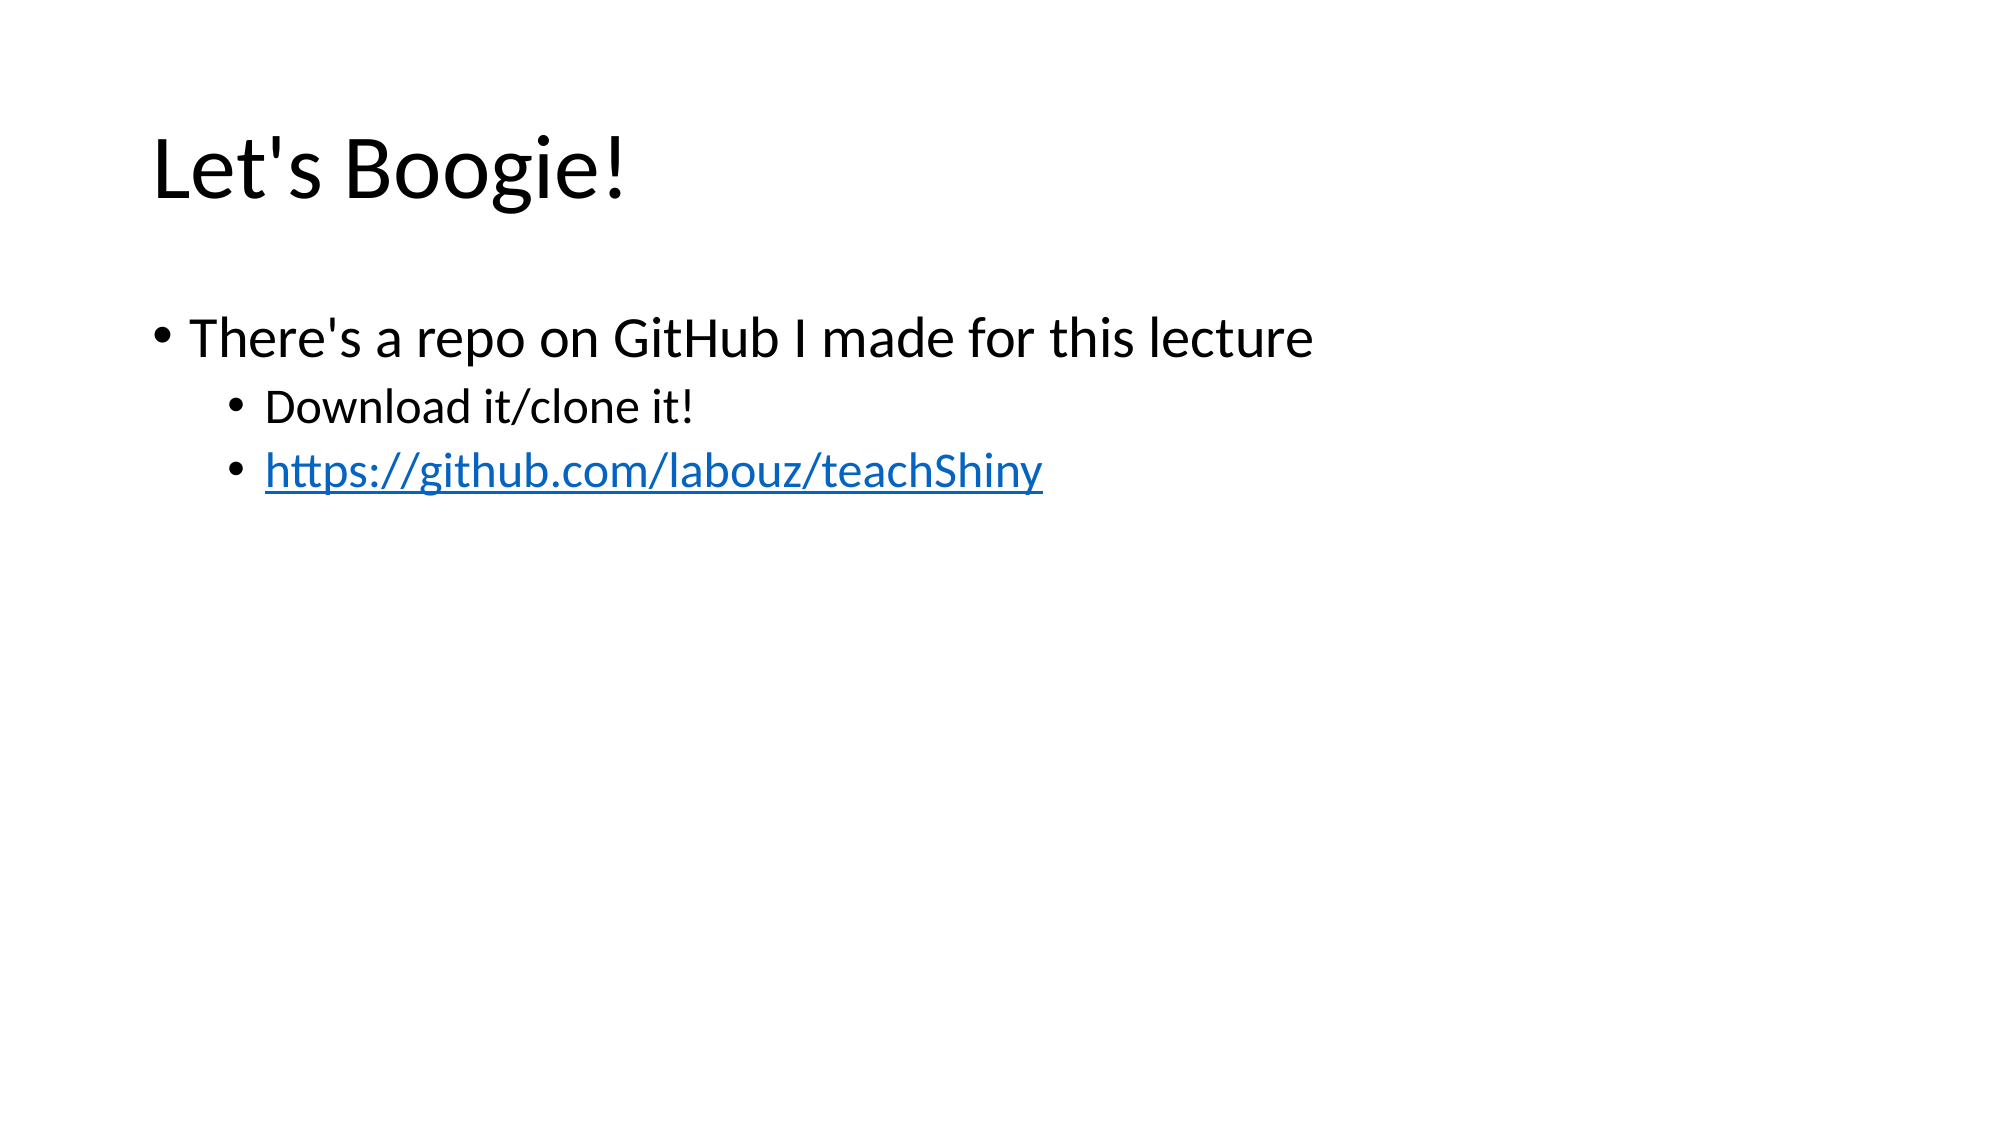

# Let's Boogie!
There's a repo on GitHub I made for this lecture
Download it/clone it!
https://github.com/labouz/teachShiny